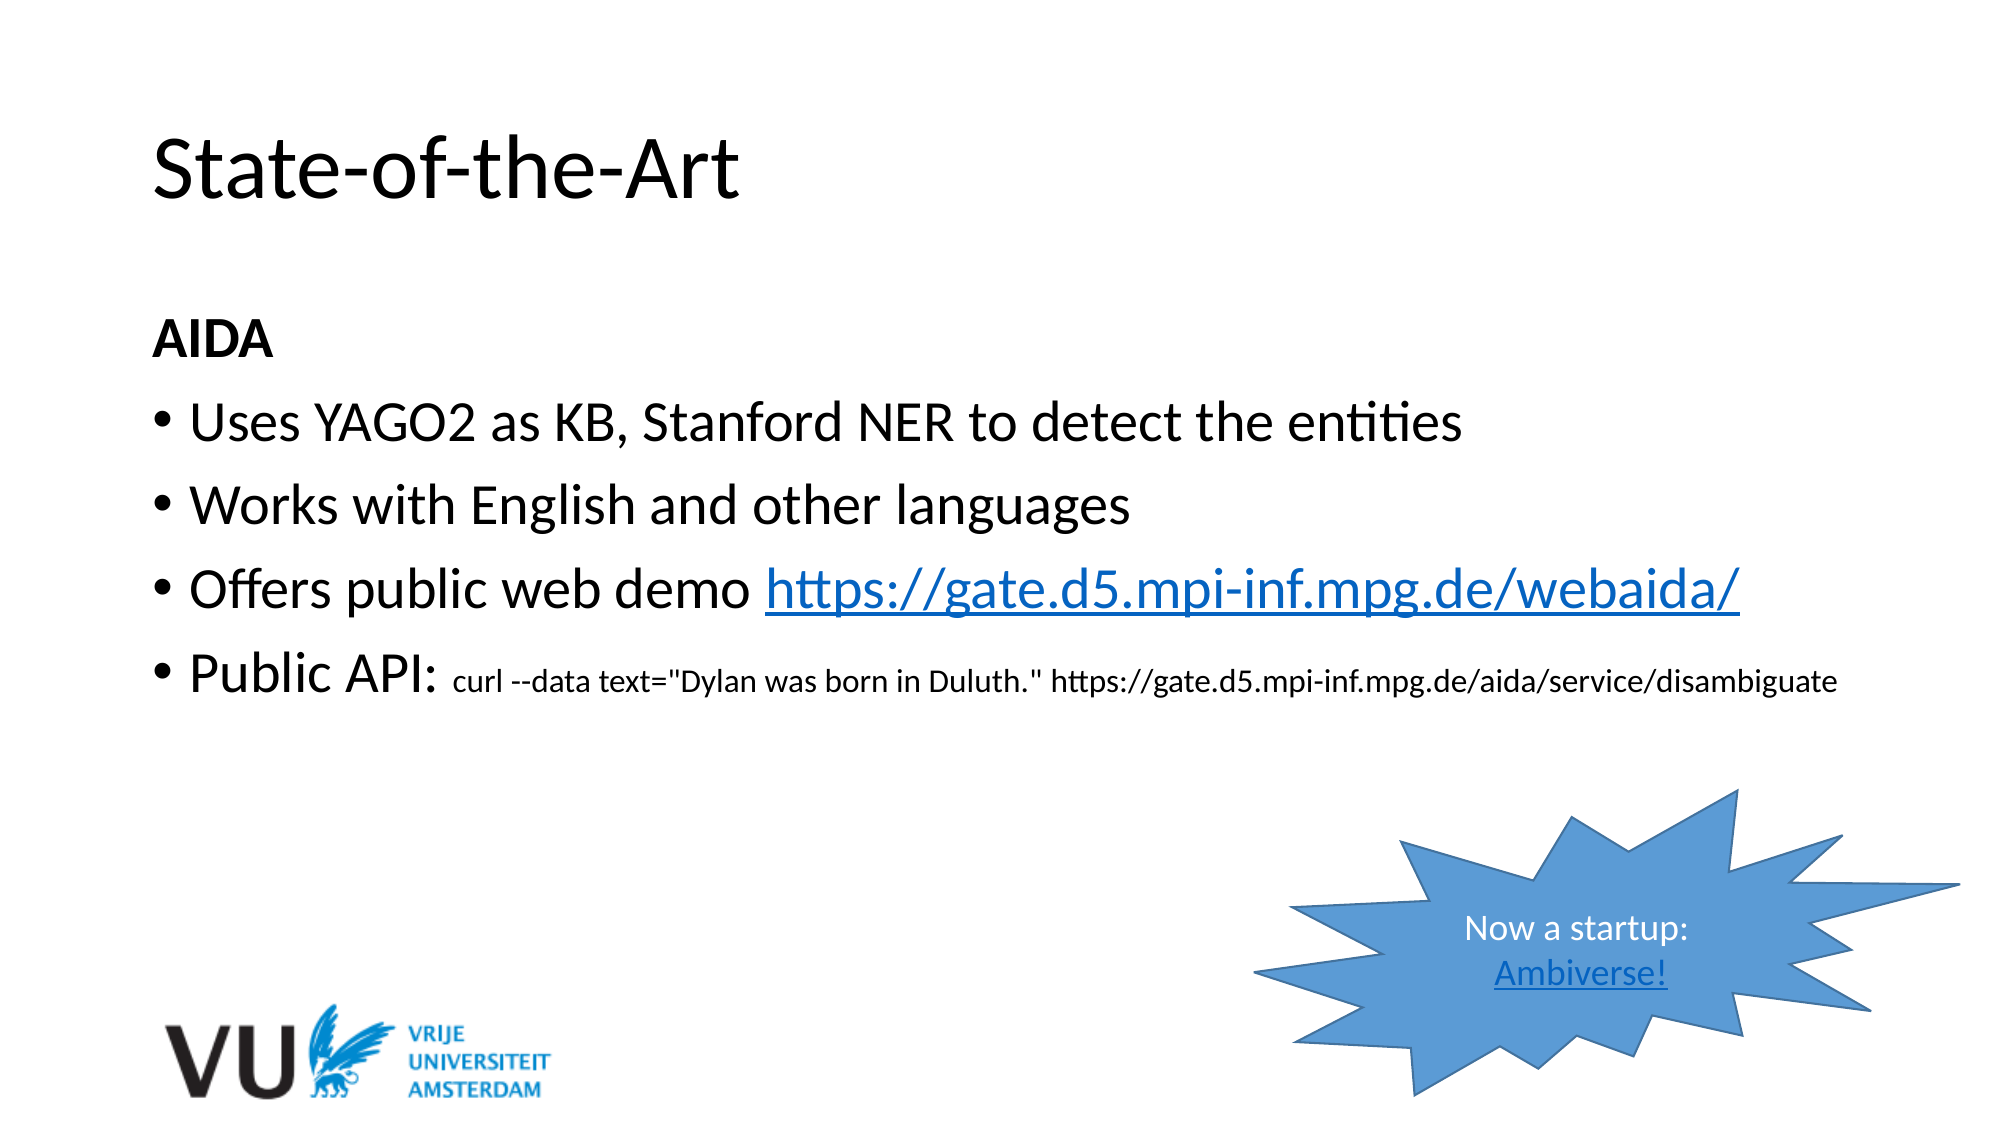

# State-of-the-Art
AIDA
Uses YAGO2 as KB, Stanford NER to detect the entities
Works with English and other languages
Offers public web demo https://gate.d5.mpi-inf.mpg.de/webaida/
Public API: curl --data text="Dylan was born in Duluth." https://gate.d5.mpi-inf.mpg.de/aida/service/disambiguate

Now a startup: Ambiverse!